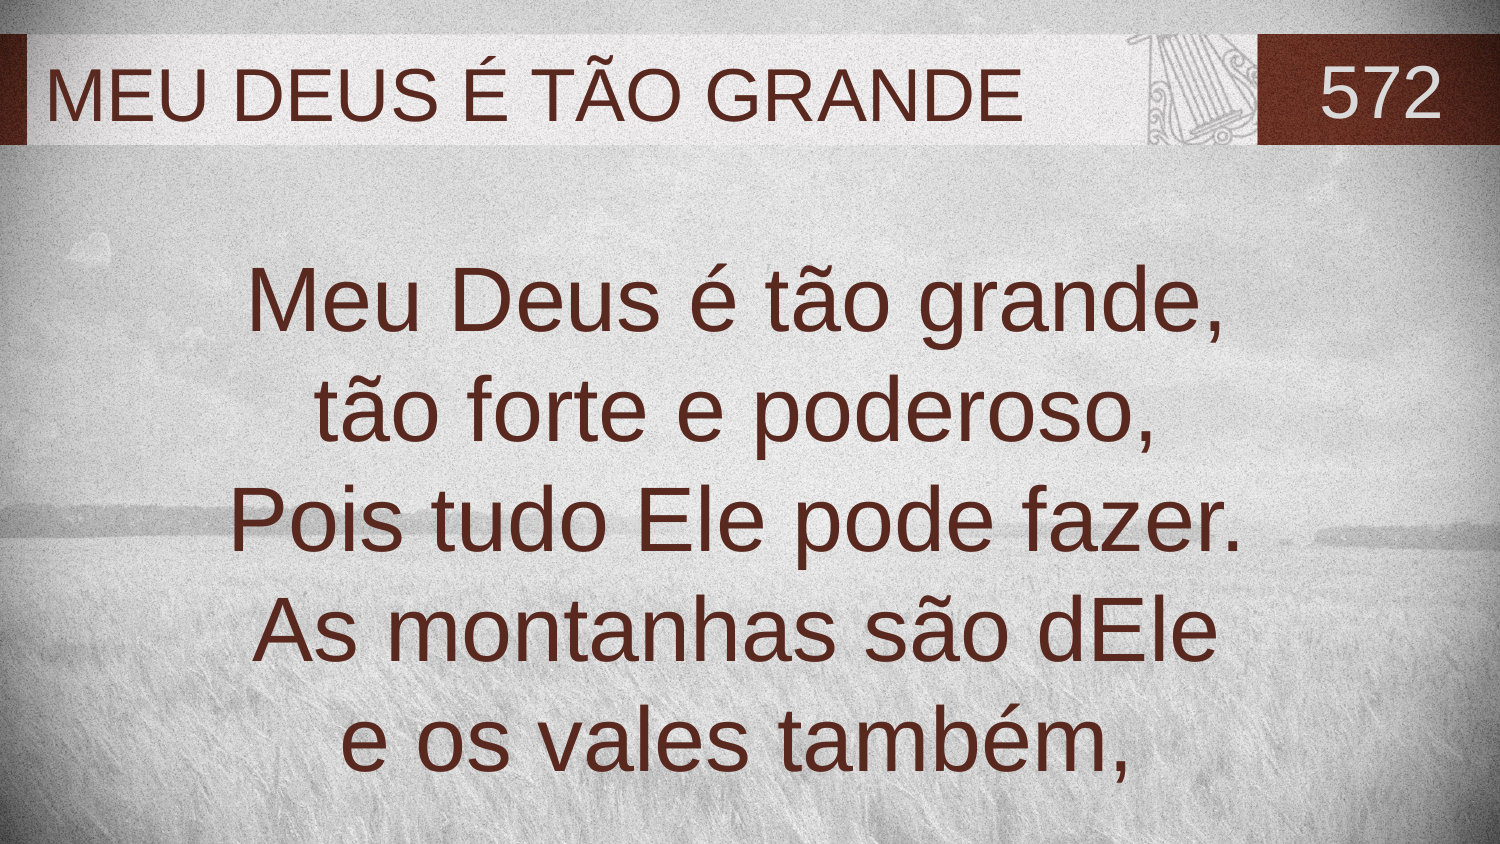

# MEU DEUS É TÃO GRANDE
572
Meu Deus é tão grande,
tão forte e poderoso,
Pois tudo Ele pode fazer.
As montanhas são dEle
e os vales também,